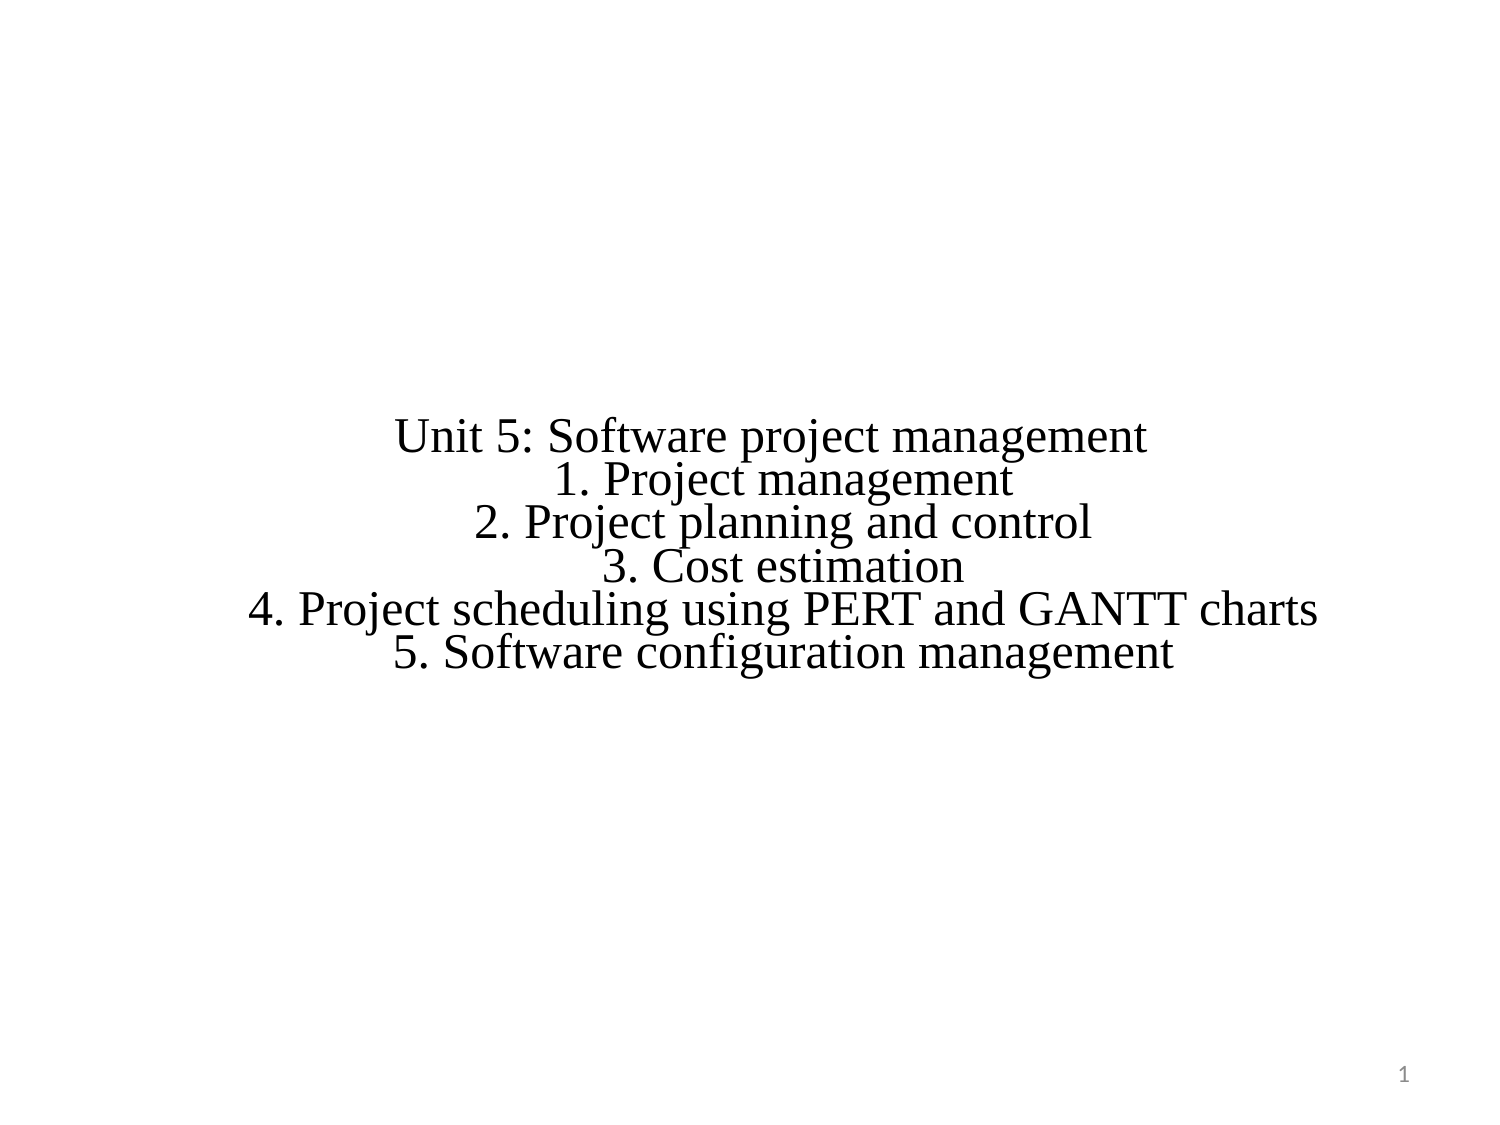

# Unit 5: Software project management 1. Project management 2. Project planning and control 3. Cost estimation 4. Project scheduling using PERT and GANTT charts 5. Software configuration management
1